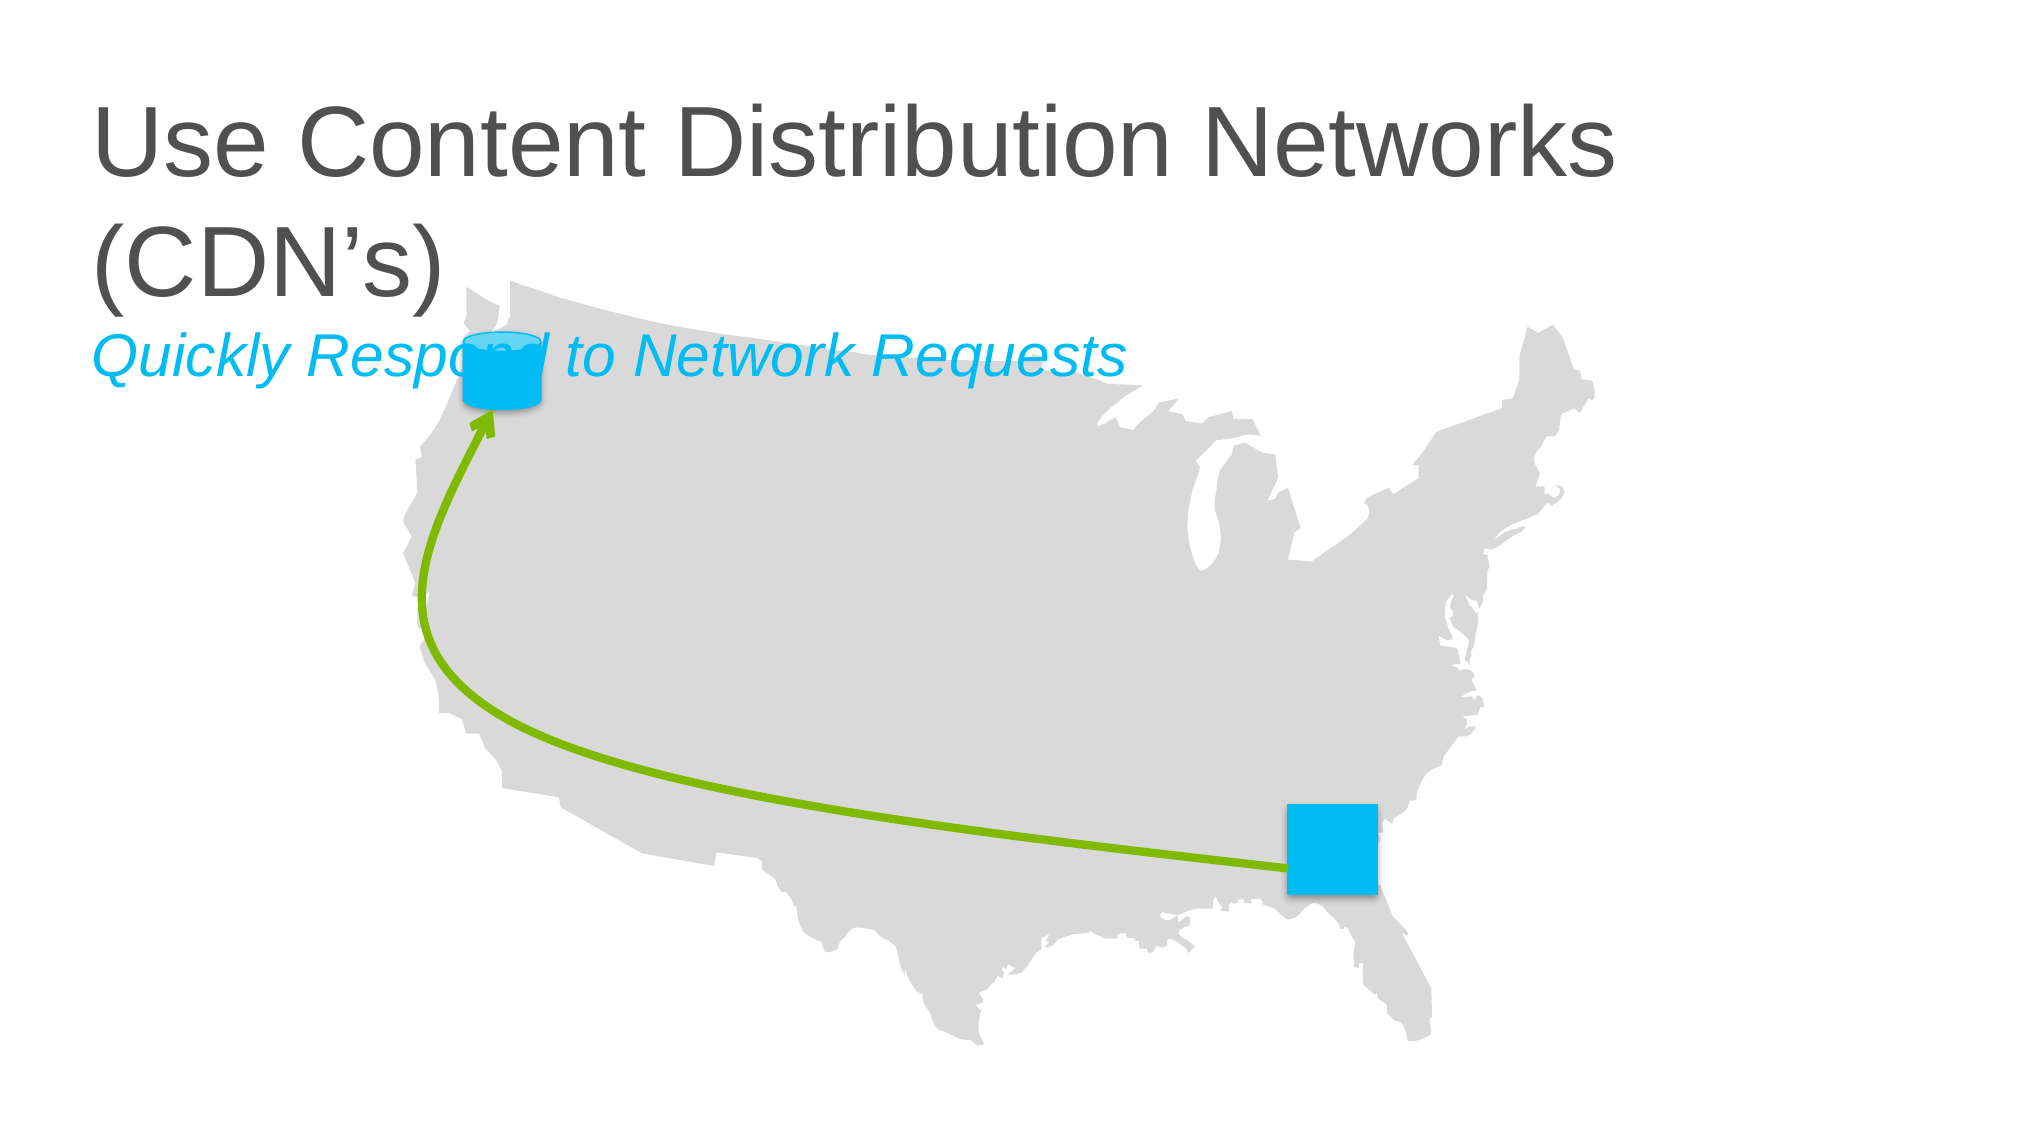

# Use Content Distribution Networks (CDN’s) Quickly Respond to Network Requests